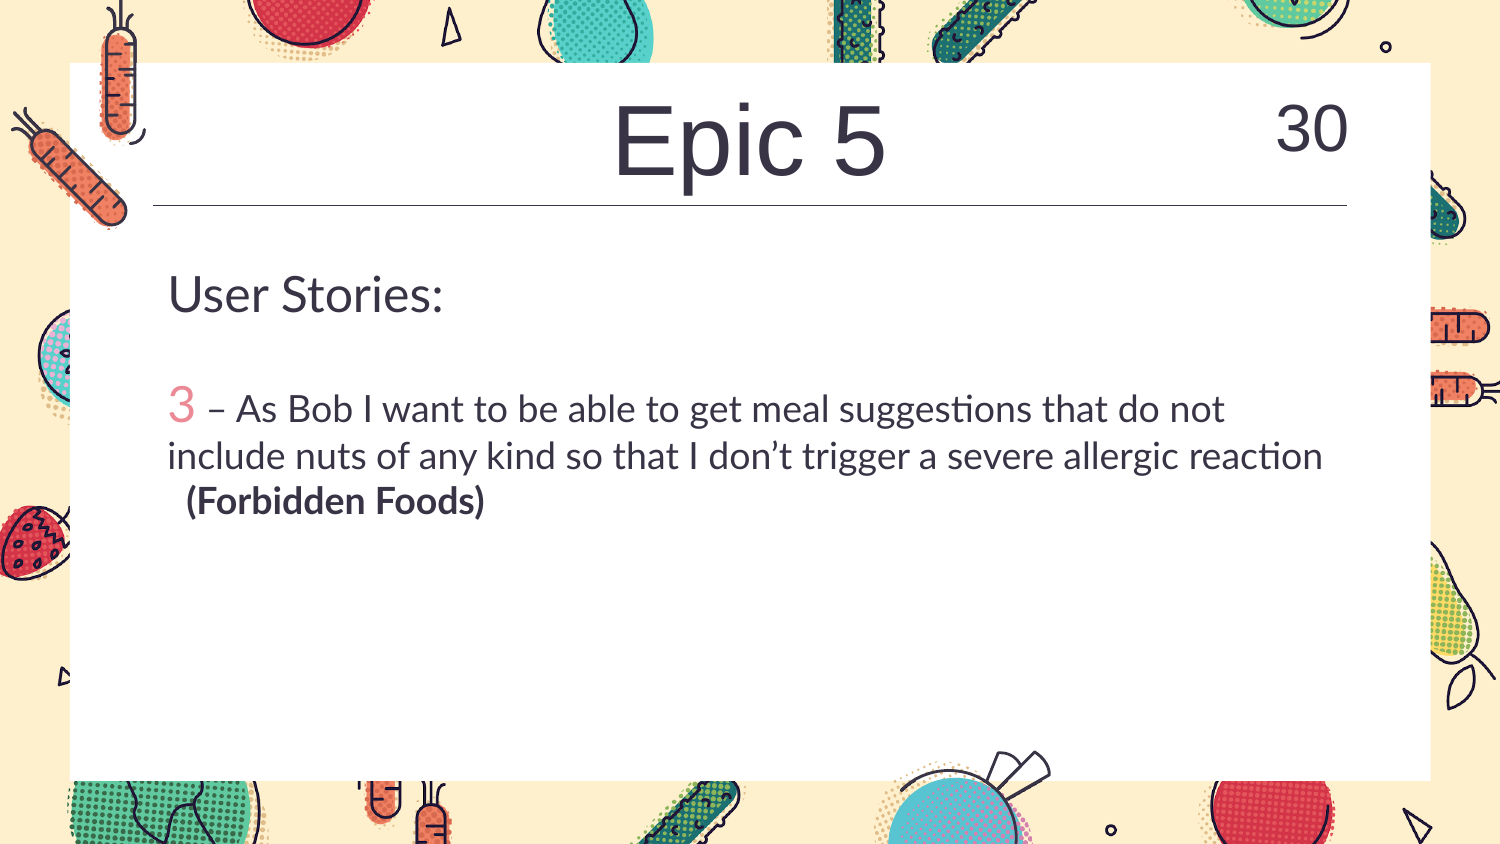

# Epic 5
30
User Stories:

3 – As Bob I want to be able to get meal suggestions that do not include nuts of any kind so that I don’t trigger a severe allergic reaction   (Forbidden Foods)